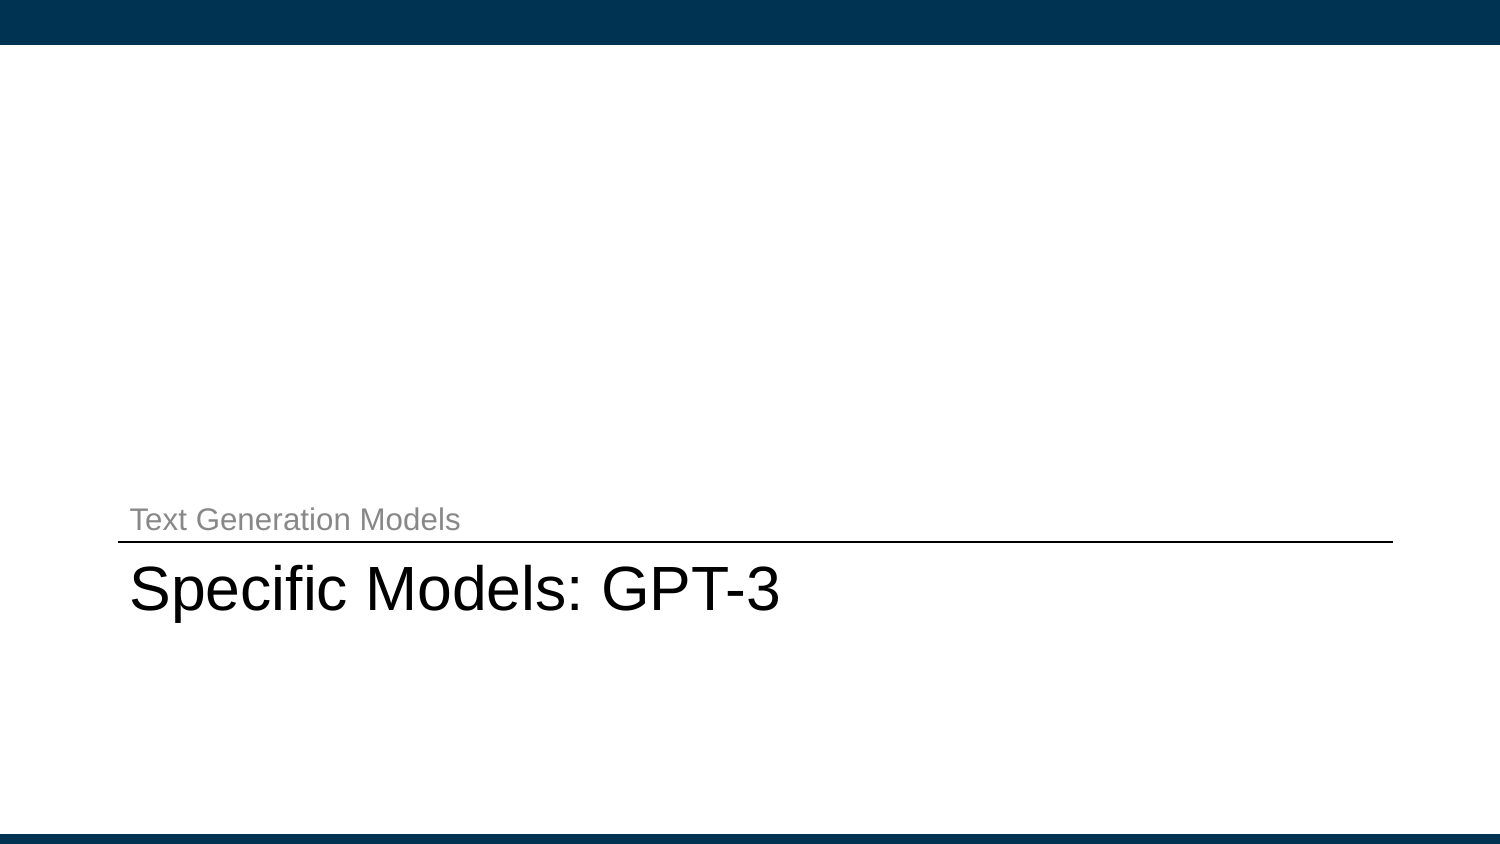

Text Generation Models
# Specific Models: GPT-3